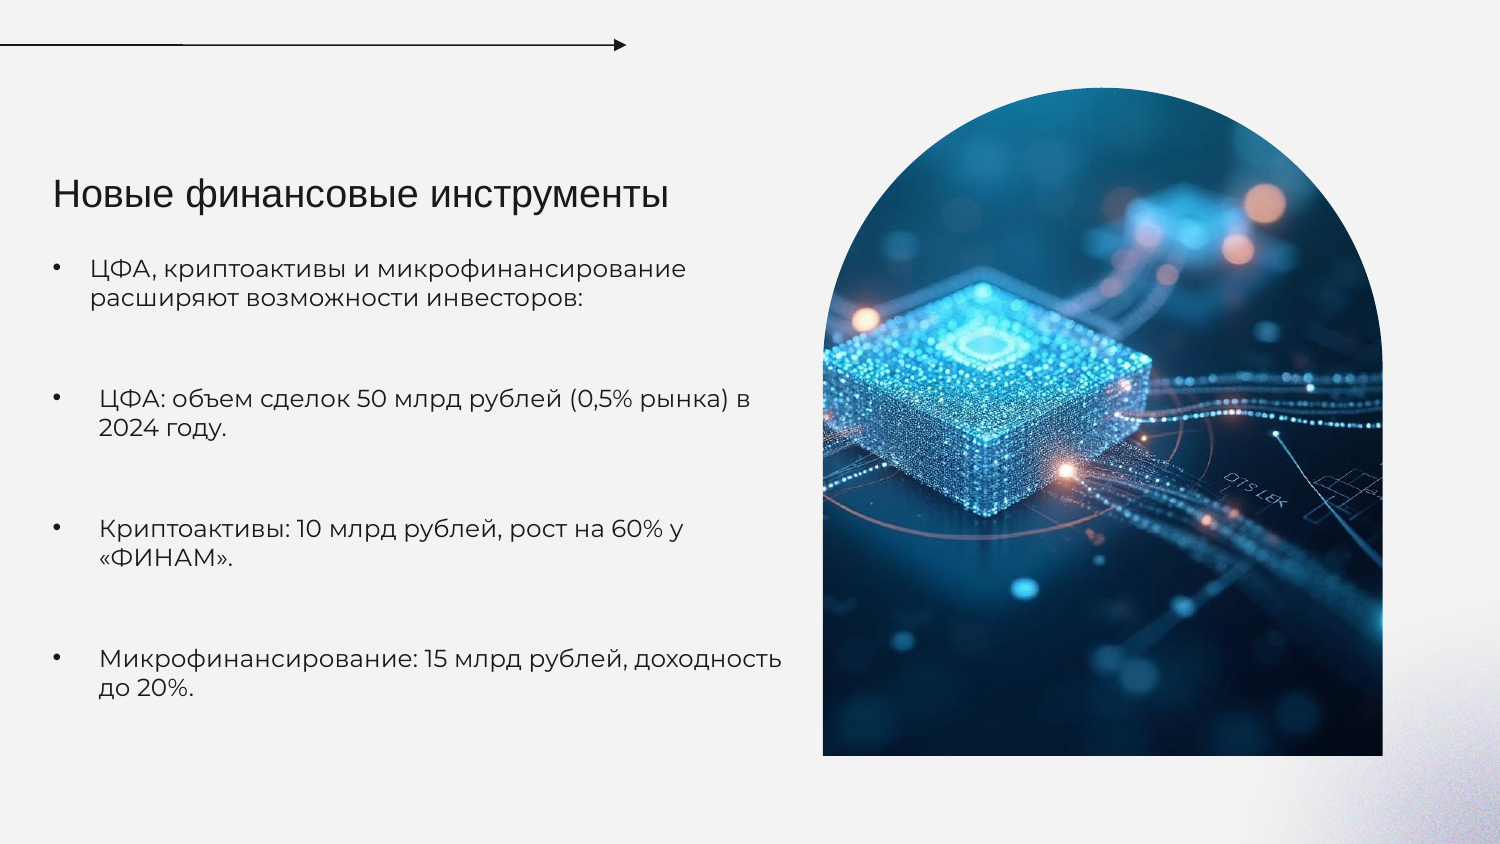

# Новые финансовые инструменты
ЦФА, криптоактивы и микрофинансирование расширяют возможности инвесторов:

ЦФА: объем сделок 50 млрд рублей (0,5% рынка) в 2024 году.

Криптоактивы: 10 млрд рублей, рост на 60% у «ФИНАМ».

Микрофинансирование: 15 млрд рублей, доходность до 20%.